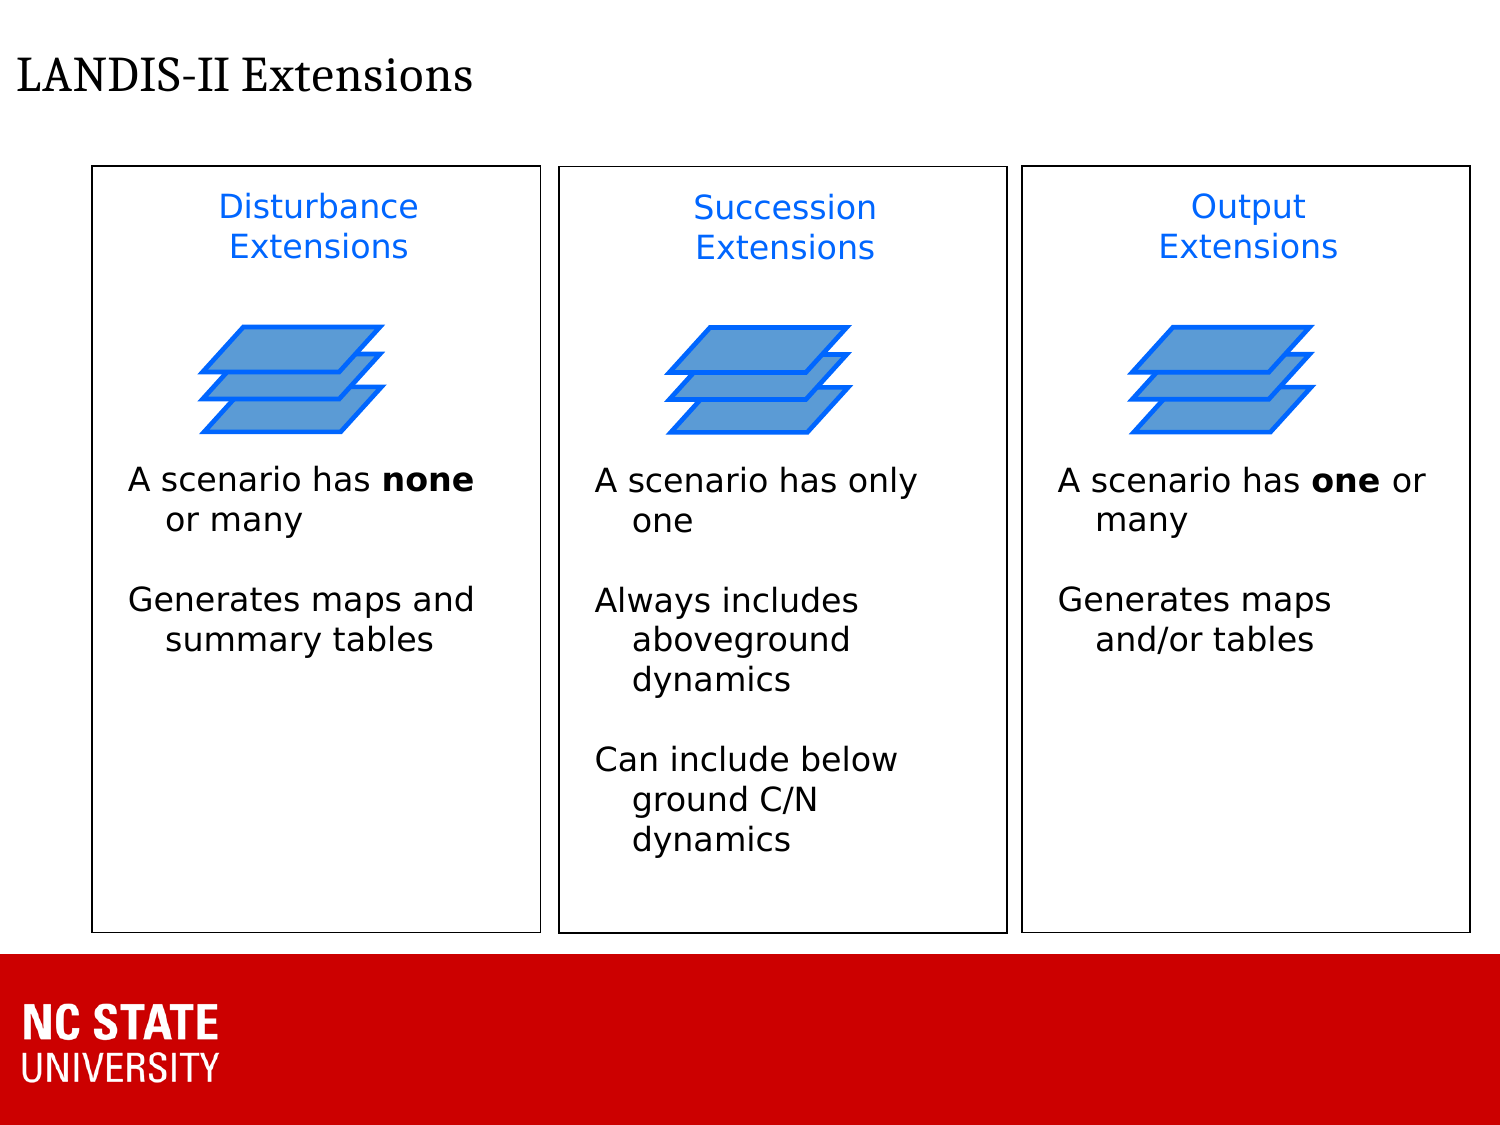

LANDIS-II Extensions

Disturbance
Extensions

A scenario has none or many

Generates maps and summary tables

Output
Extensions

A scenario has one or many

Generates maps and/or tables

Succession
Extensions

A scenario has only one

Always includes aboveground dynamics

Can include below ground C/N dynamics